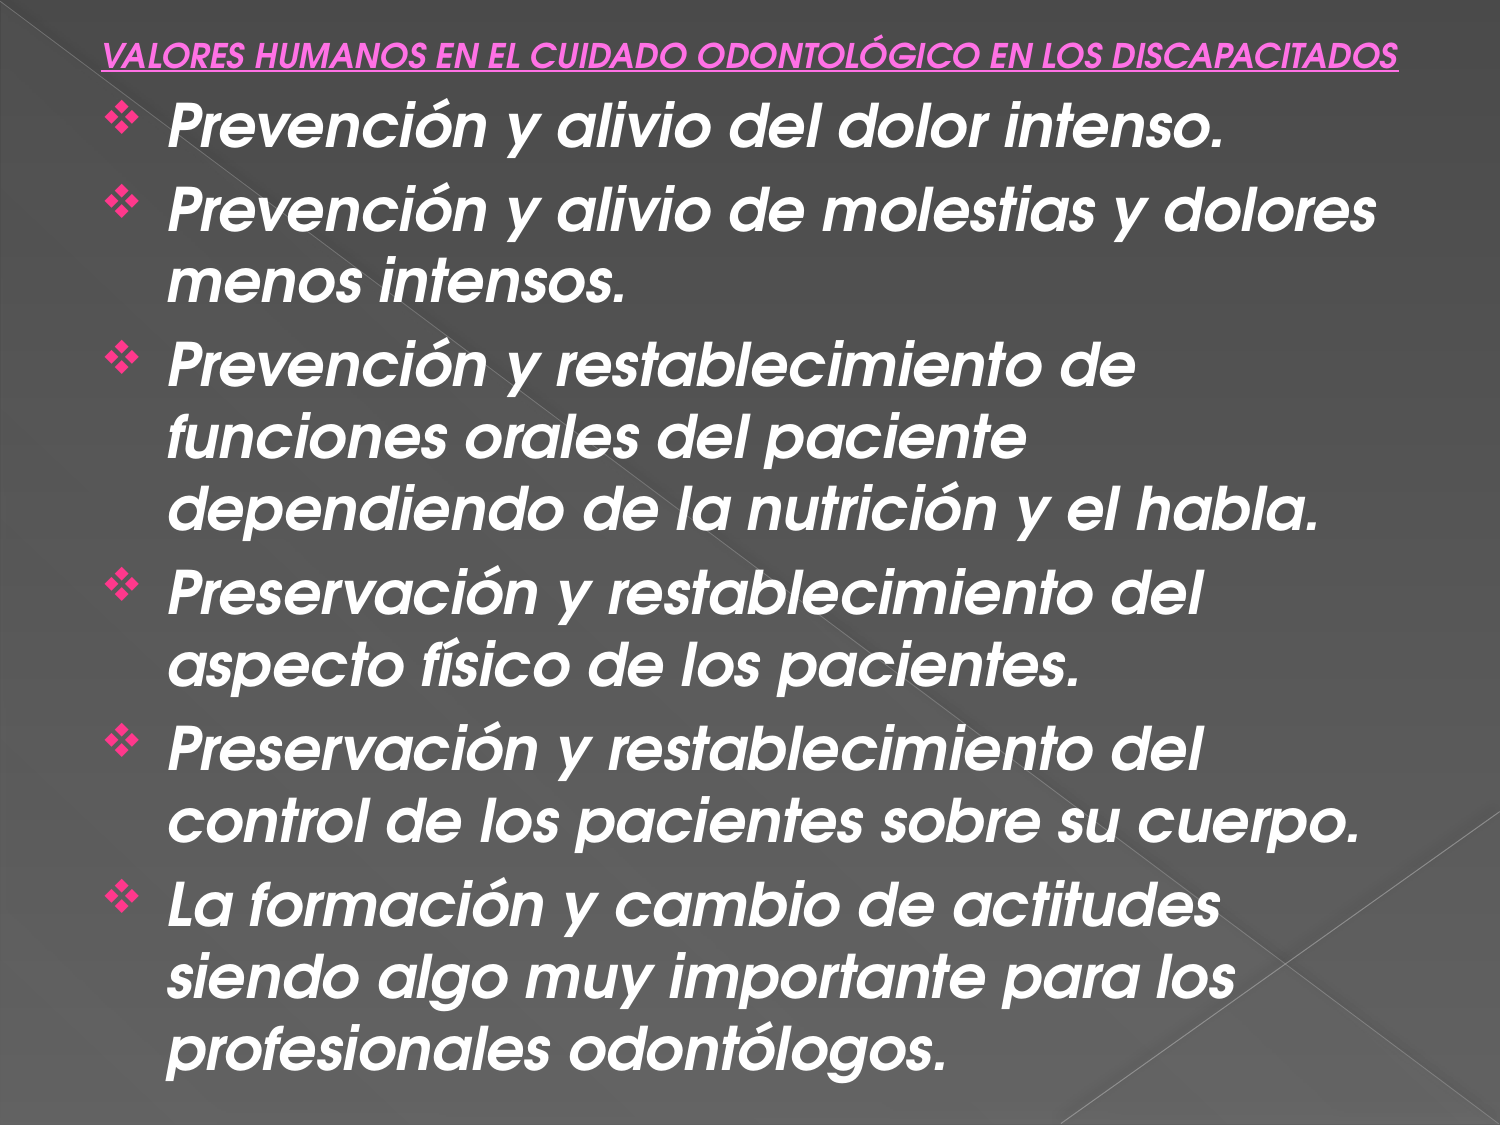

VALORES HUMANOS EN EL CUIDADO ODONTOLÓGICO EN LOS DISCAPACITADOS
Prevención y alivio del dolor intenso.
Prevención y alivio de molestias y dolores menos intensos.
Prevención y restablecimiento de funciones orales del paciente dependiendo de la nutrición y el habla.
Preservación y restablecimiento del aspecto físico de los pacientes.
Preservación y restablecimiento del control de los pacientes sobre su cuerpo.
La formación y cambio de actitudes siendo algo muy importante para los profesionales odontólogos.